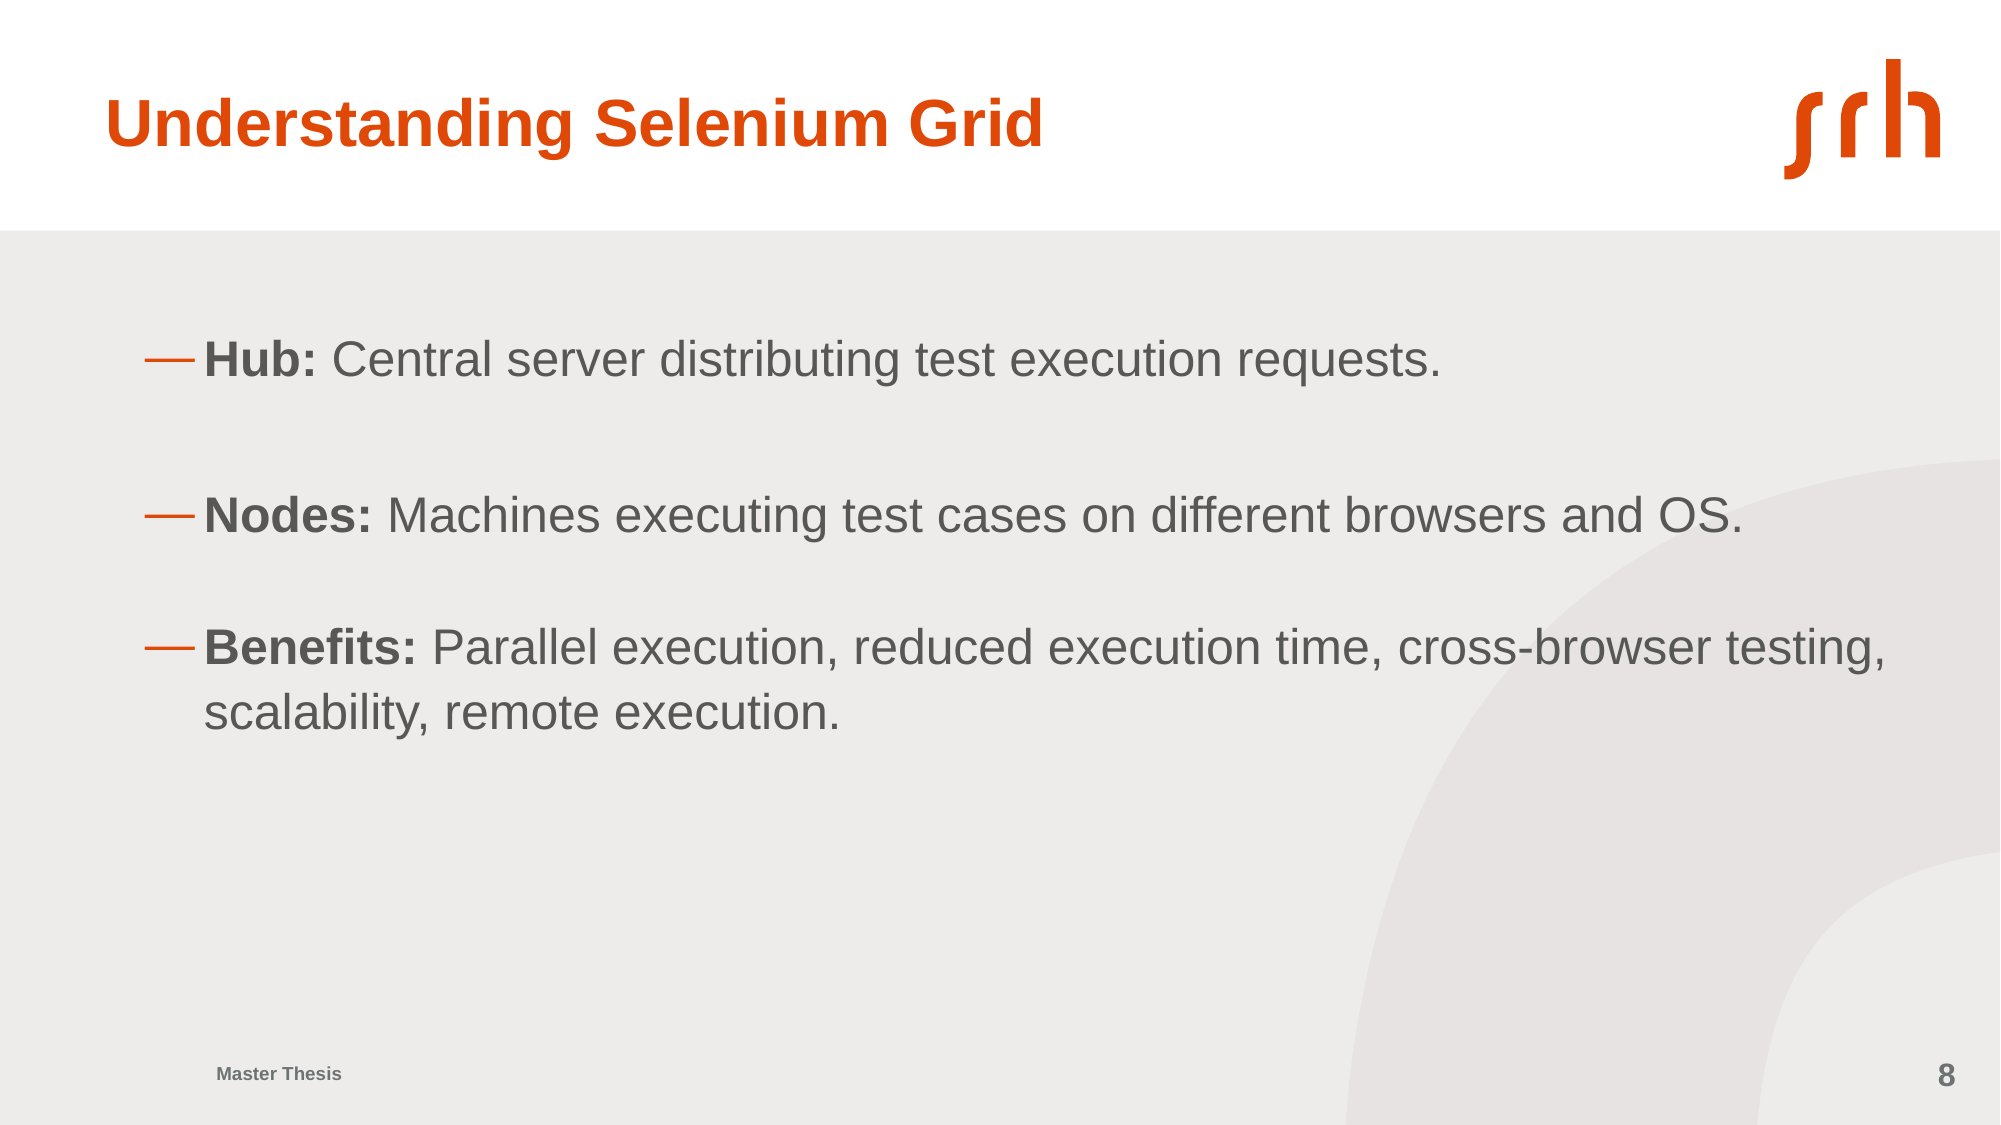

# Understanding Selenium Grid
Hub: Central server distributing test execution requests.

Nodes: Machines executing test cases on different browsers and OS.

Benefits: Parallel execution, reduced execution time, cross-browser testing, scalability, remote execution.
Master Thesis
8